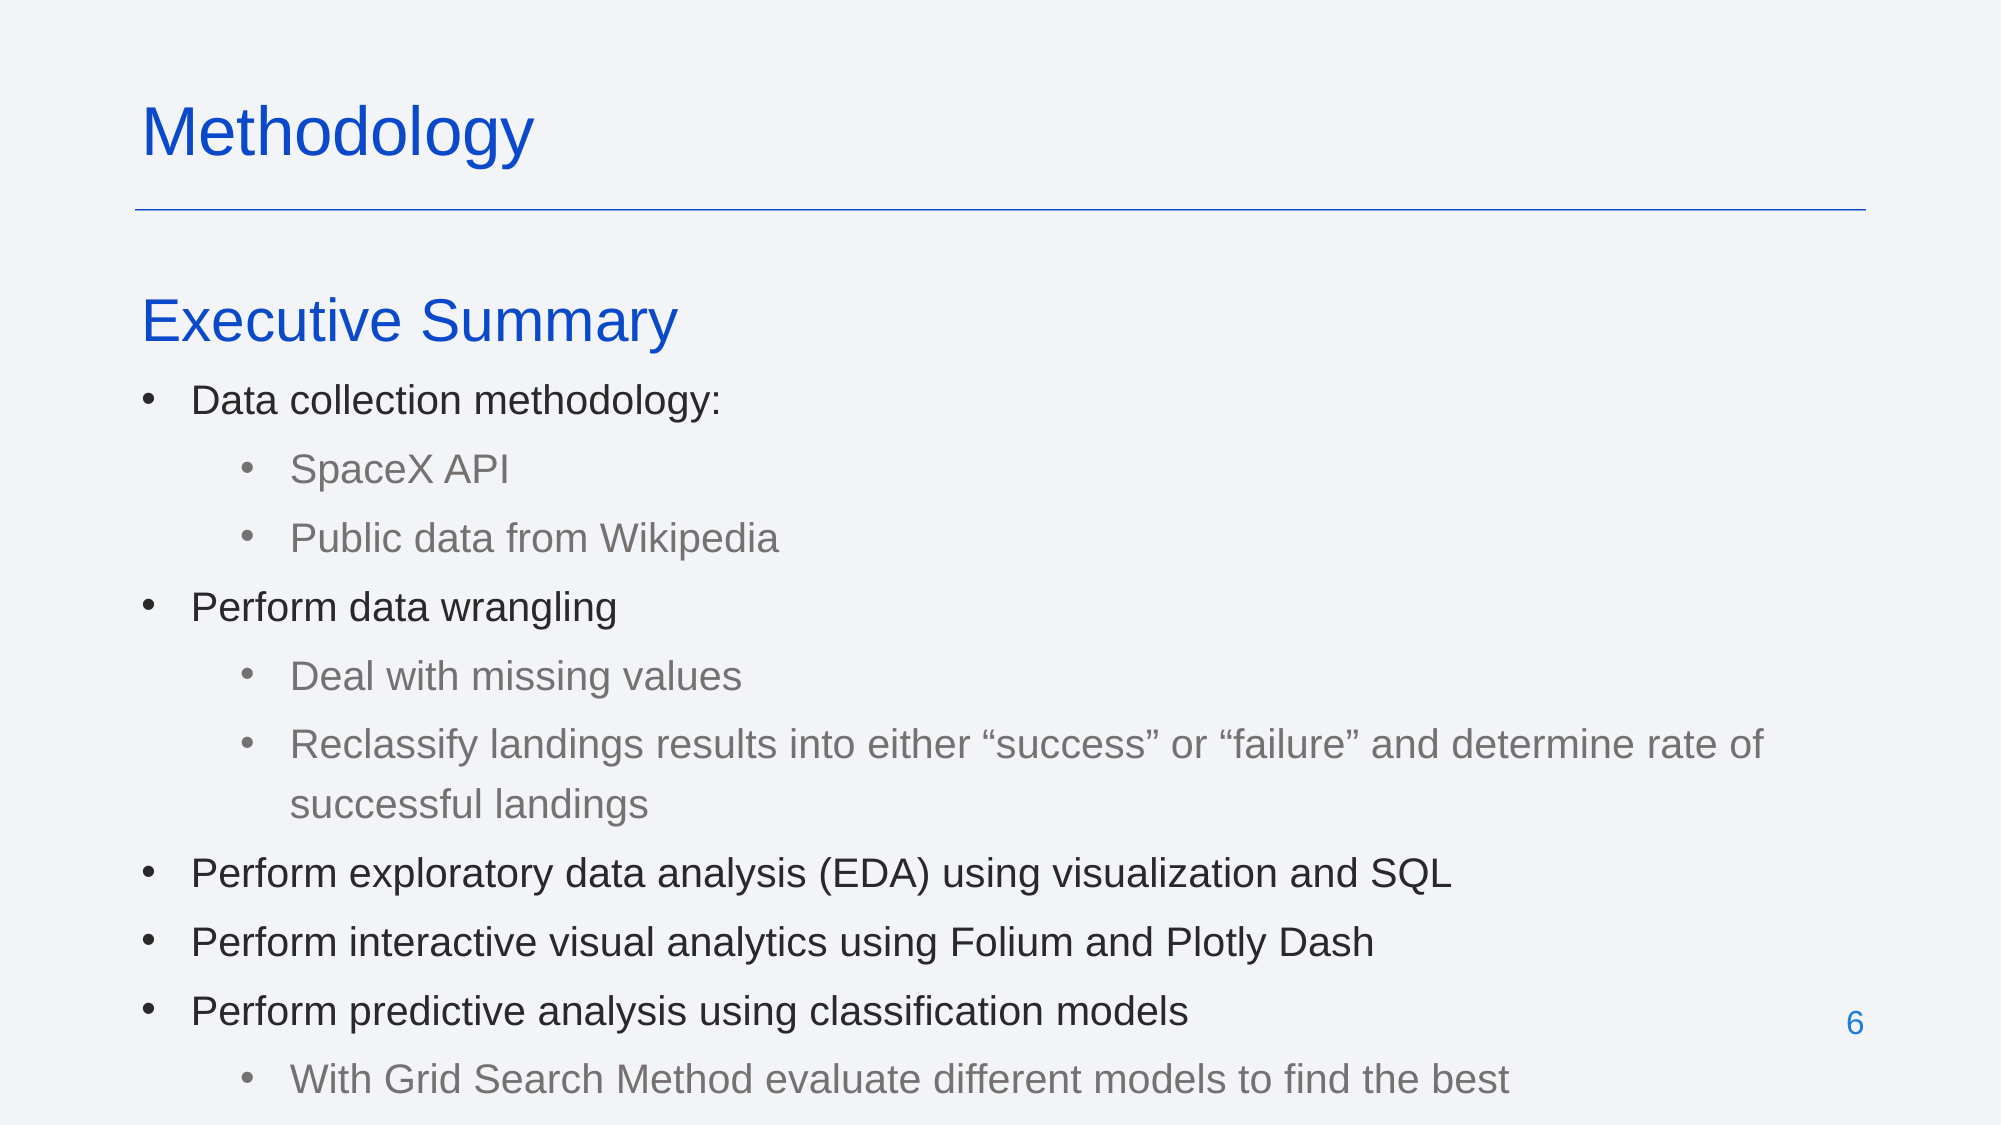

Methodology
Executive Summary
Data collection methodology:
SpaceX API
Public data from Wikipedia
Perform data wrangling
Deal with missing values
Reclassify landings results into either “success” or “failure” and determine rate of successful landings
Perform exploratory data analysis (EDA) using visualization and SQL
Perform interactive visual analytics using Folium and Plotly Dash
Perform predictive analysis using classification models
With Grid Search Method evaluate different models to find the best

6